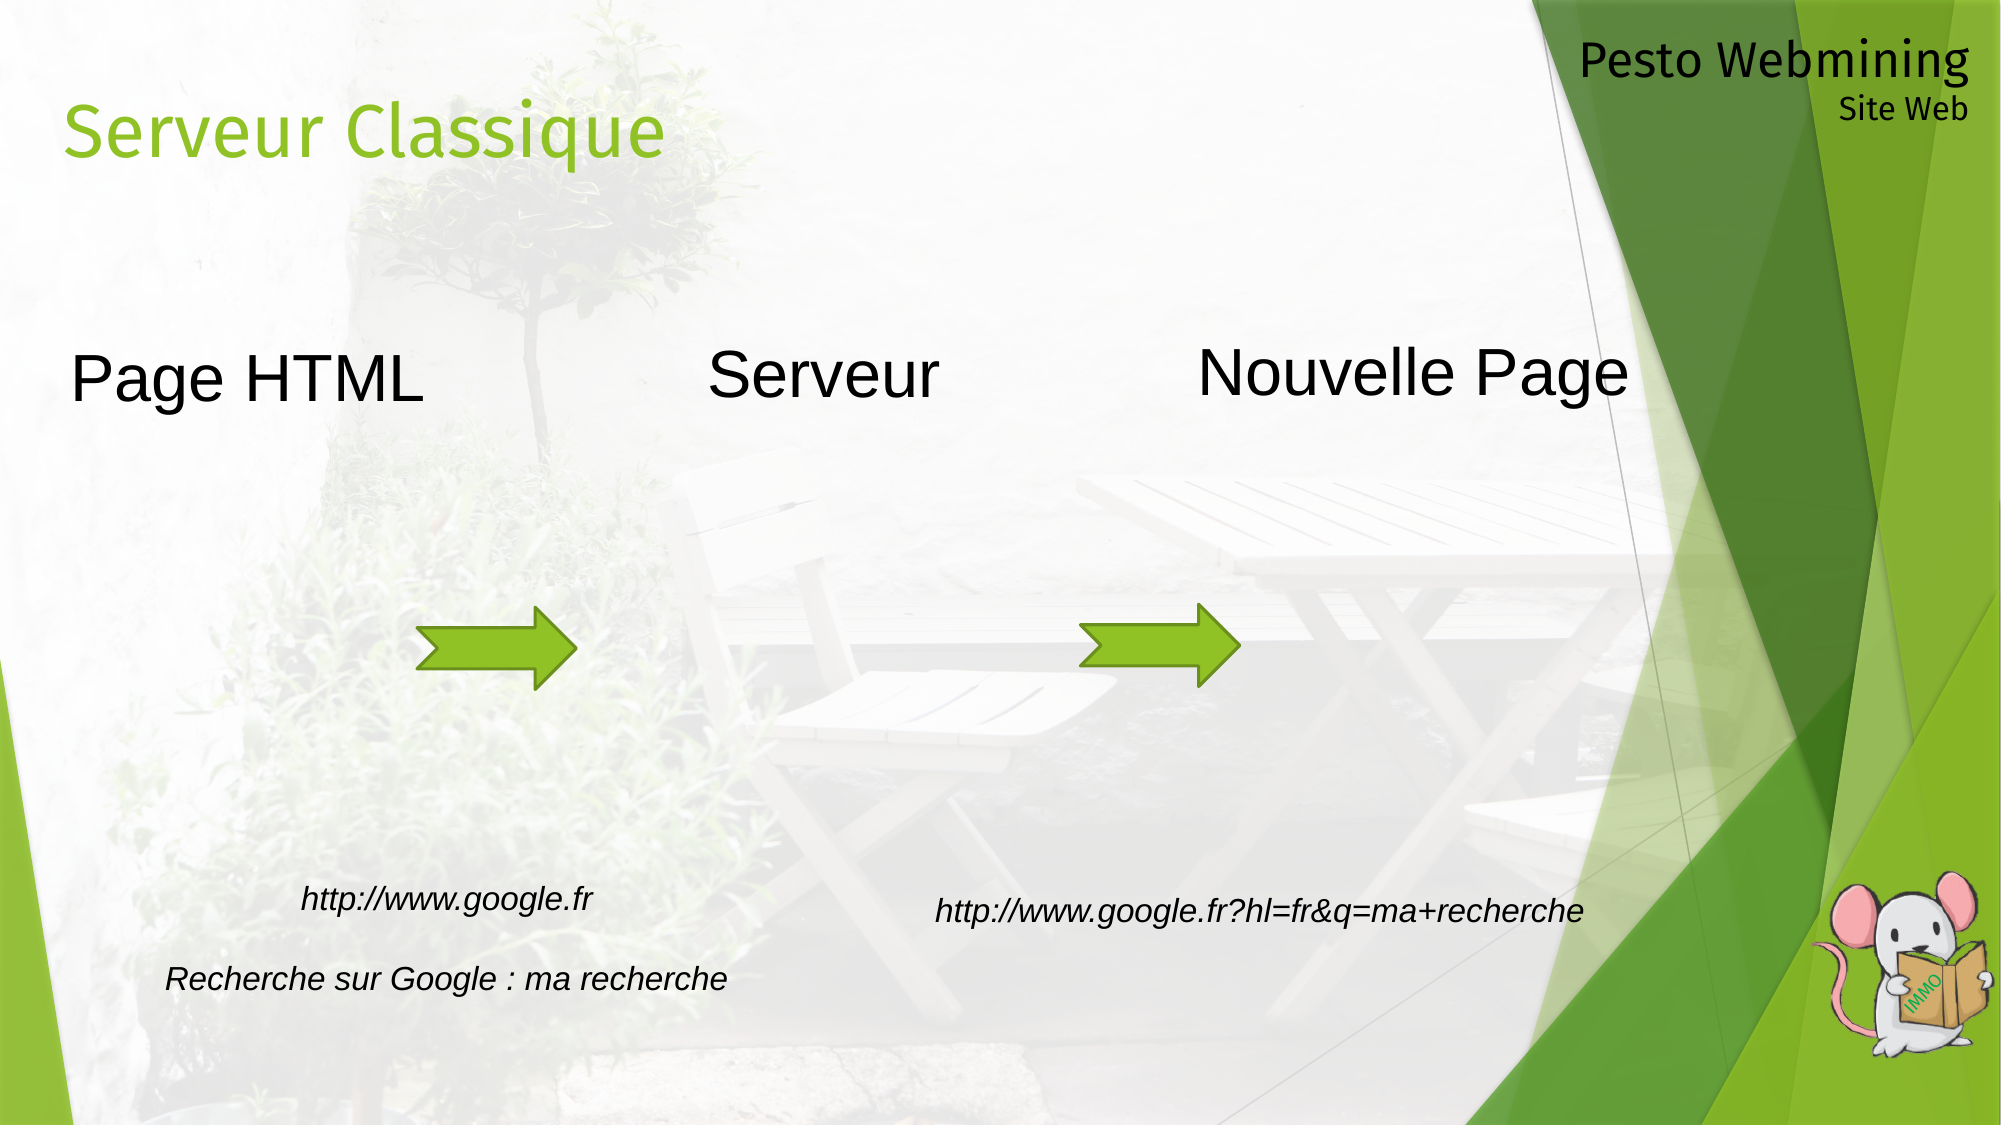

Pesto Webmining
Site Web
Serveur Classique
Nouvelle Page
Page HTML
Serveur

http://www.google.fr?hl=fr&q=ma+recherche
http://www.google.fr

Recherche sur Google : ma recherche